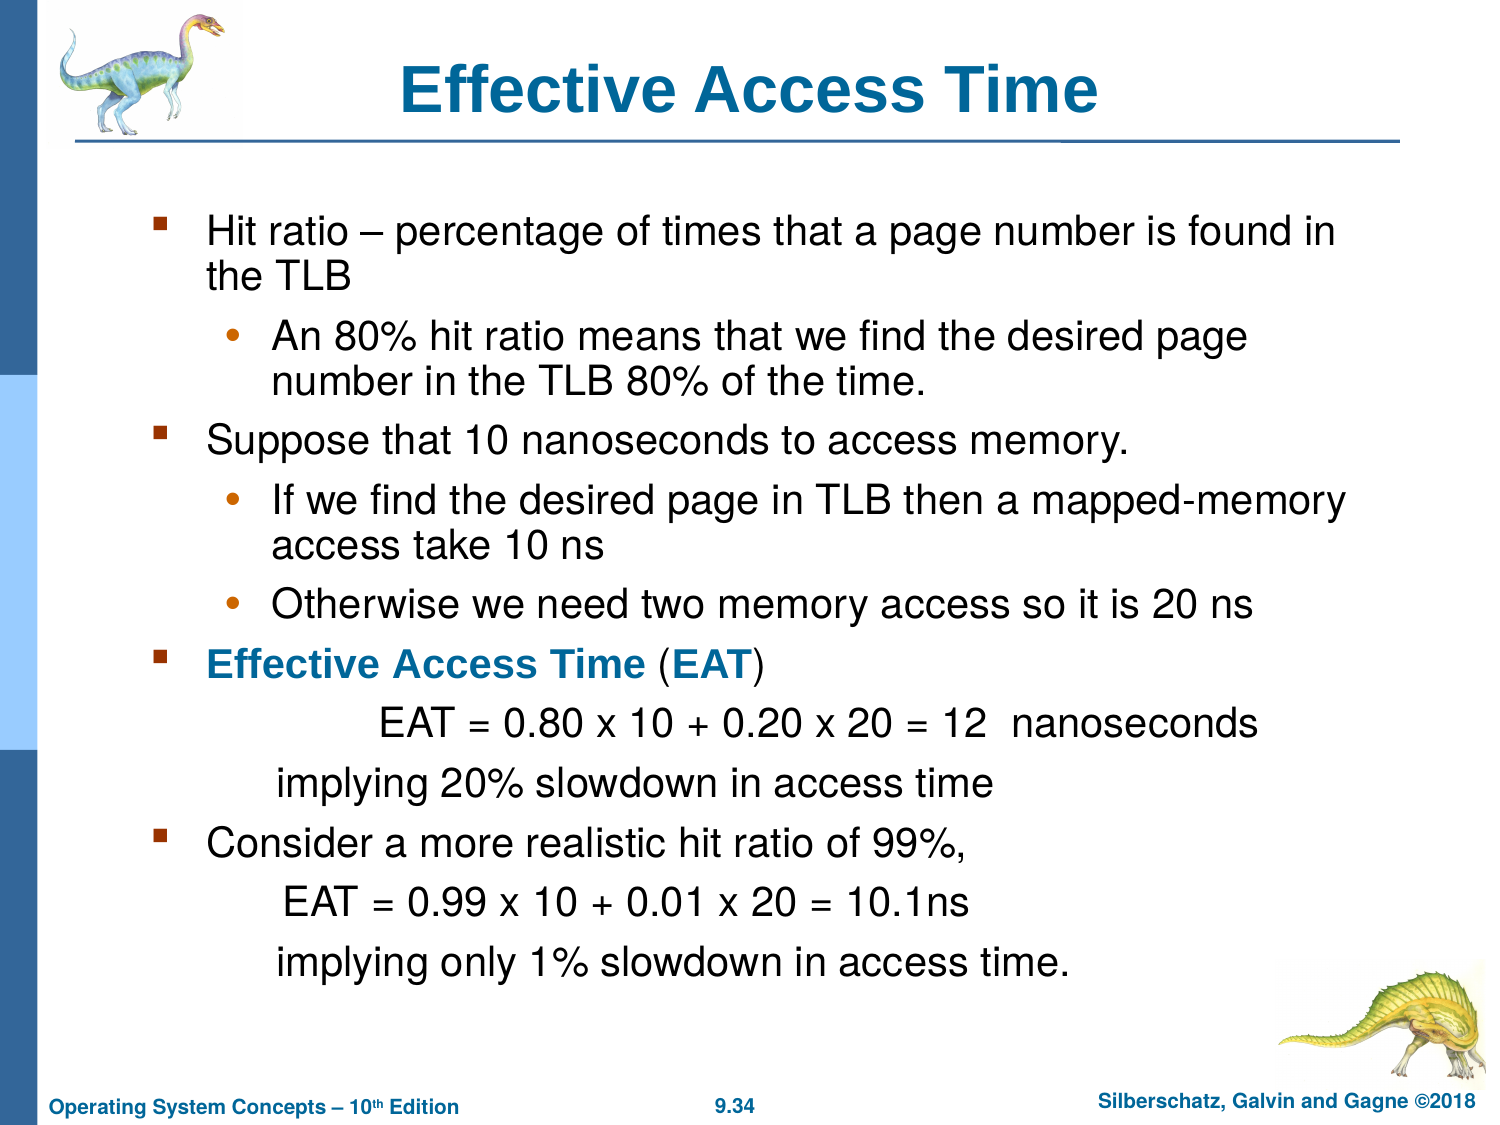

# Effective Access Time
Hit ratio – percentage of times that a page number is found in the TLB
An 80% hit ratio means that we find the desired page number in the TLB 80% of the time.
Suppose that 10 nanoseconds to access memory.
If we find the desired page in TLB then a mapped-memory access take 10 ns
Otherwise we need two memory access so it is 20 ns
Effective Access Time (EAT)
	               EAT = 0.80 x 10 + 0.20 x 20 = 12  nanoseconds
           implying 20% slowdown in access time
Consider a more realistic hit ratio of 99%,
     EAT = 0.99 x 10 + 0.01 x 20 = 10.1ns
           implying only 1% slowdown in access time.